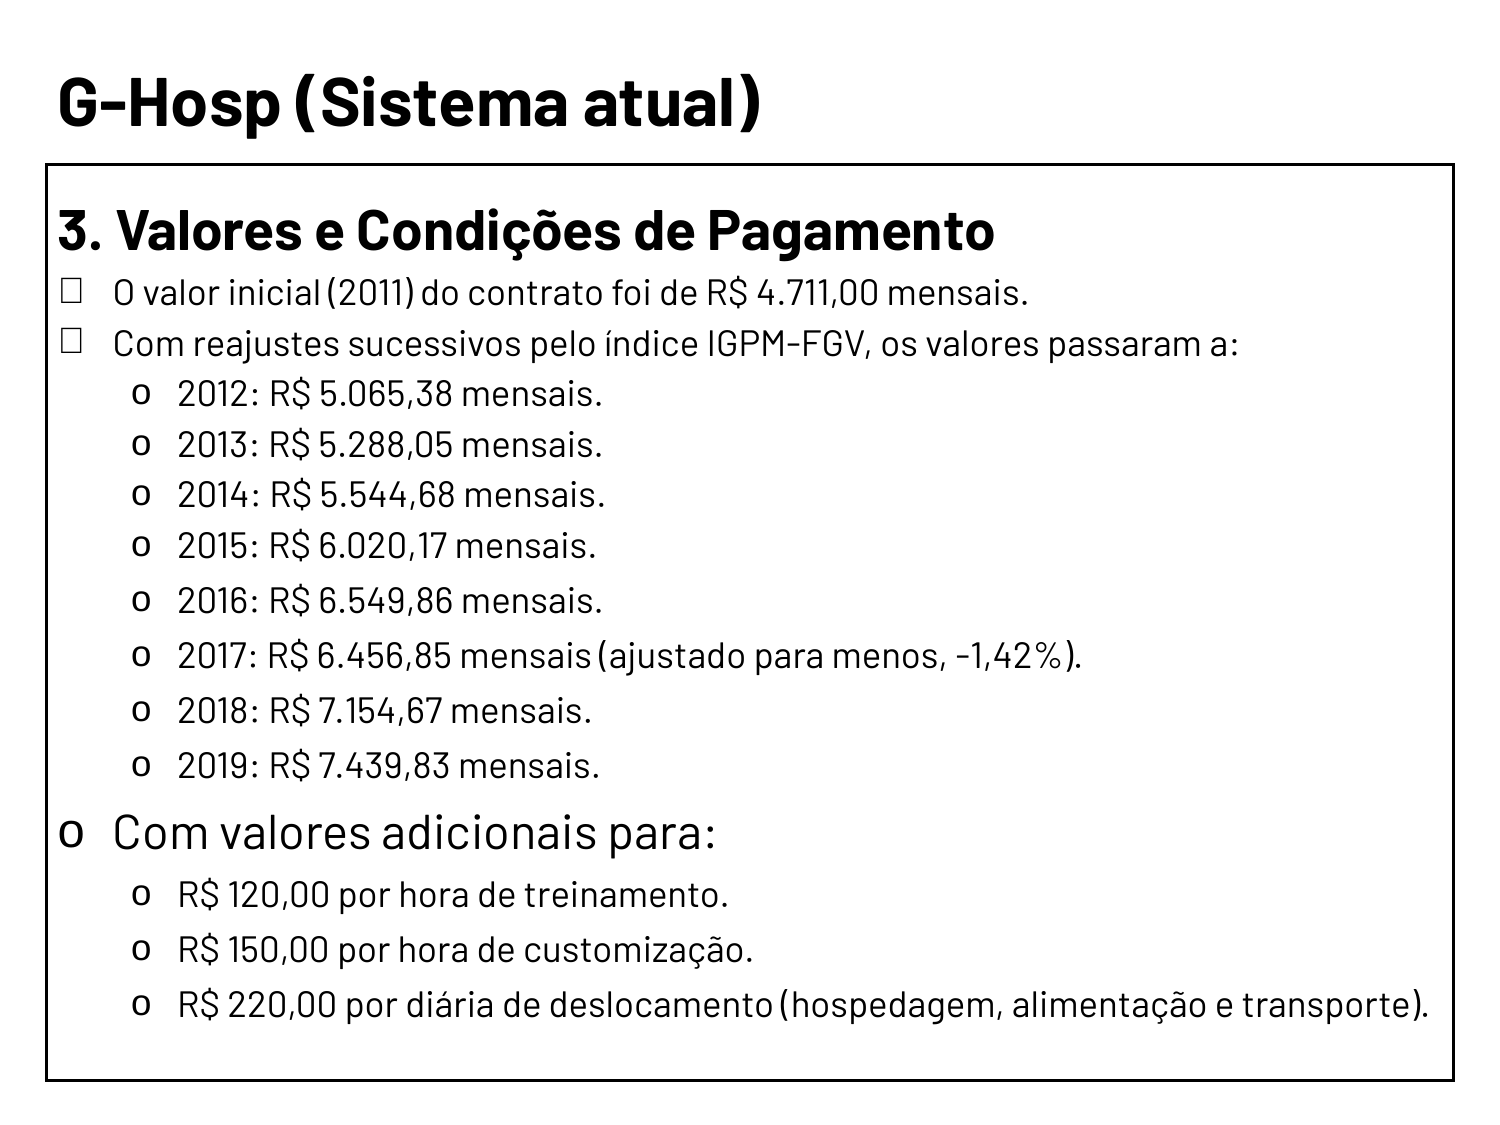

# G-Hosp (Sistema atual)
3. Valores e Condições de Pagamento
O valor inicial (2011) do contrato foi de R$ 4.711,00 mensais.
Com reajustes sucessivos pelo índice IGPM-FGV, os valores passaram a:
2012: R$ 5.065,38 mensais.
2013: R$ 5.288,05 mensais.
2014: R$ 5.544,68 mensais.
2015: R$ 6.020,17 mensais.
2016: R$ 6.549,86 mensais.
2017: R$ 6.456,85 mensais (ajustado para menos, -1,42%).
2018: R$ 7.154,67 mensais.
2019: R$ 7.439,83 mensais.
Com valores adicionais para:
R$ 120,00 por hora de treinamento.
R$ 150,00 por hora de customização.
R$ 220,00 por diária de deslocamento (hospedagem, alimentação e transporte).